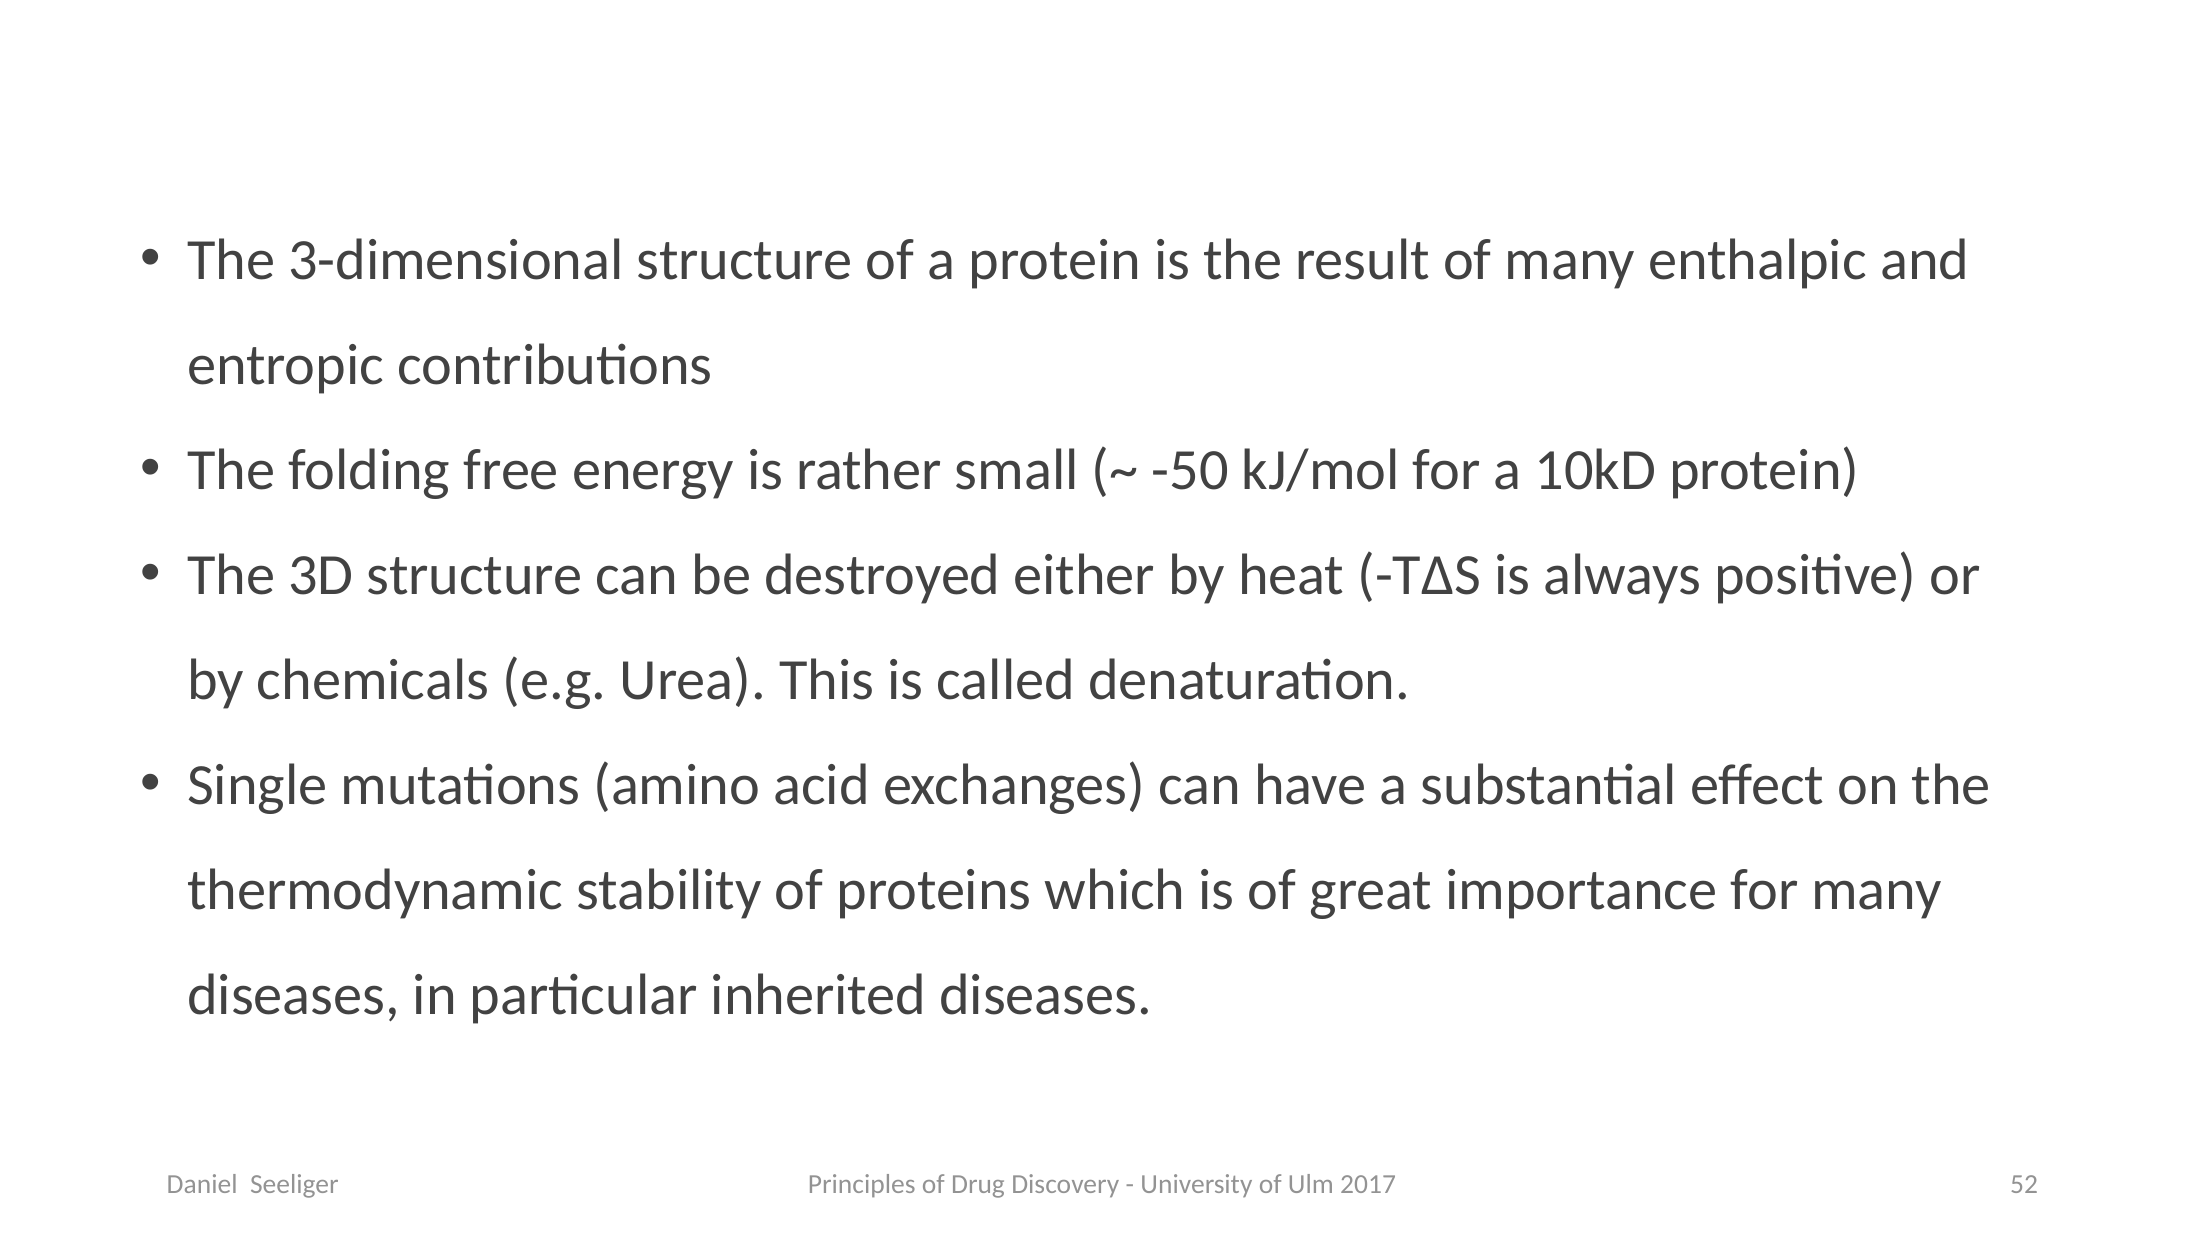

The 3-dimensional structure of a protein is the result of many enthalpic and entropic contributions
The folding free energy is rather small (~ -50 kJ/mol for a 10kD protein)
The 3D structure can be destroyed either by heat (-TΔS is always positive) or by chemicals (e.g. Urea). This is called denaturation.
Single mutations (amino acid exchanges) can have a substantial effect on the thermodynamic stability of proteins which is of great importance for many diseases, in particular inherited diseases.
Daniel  Seeliger
Principles of Drug Discovery - University of Ulm 2017
52